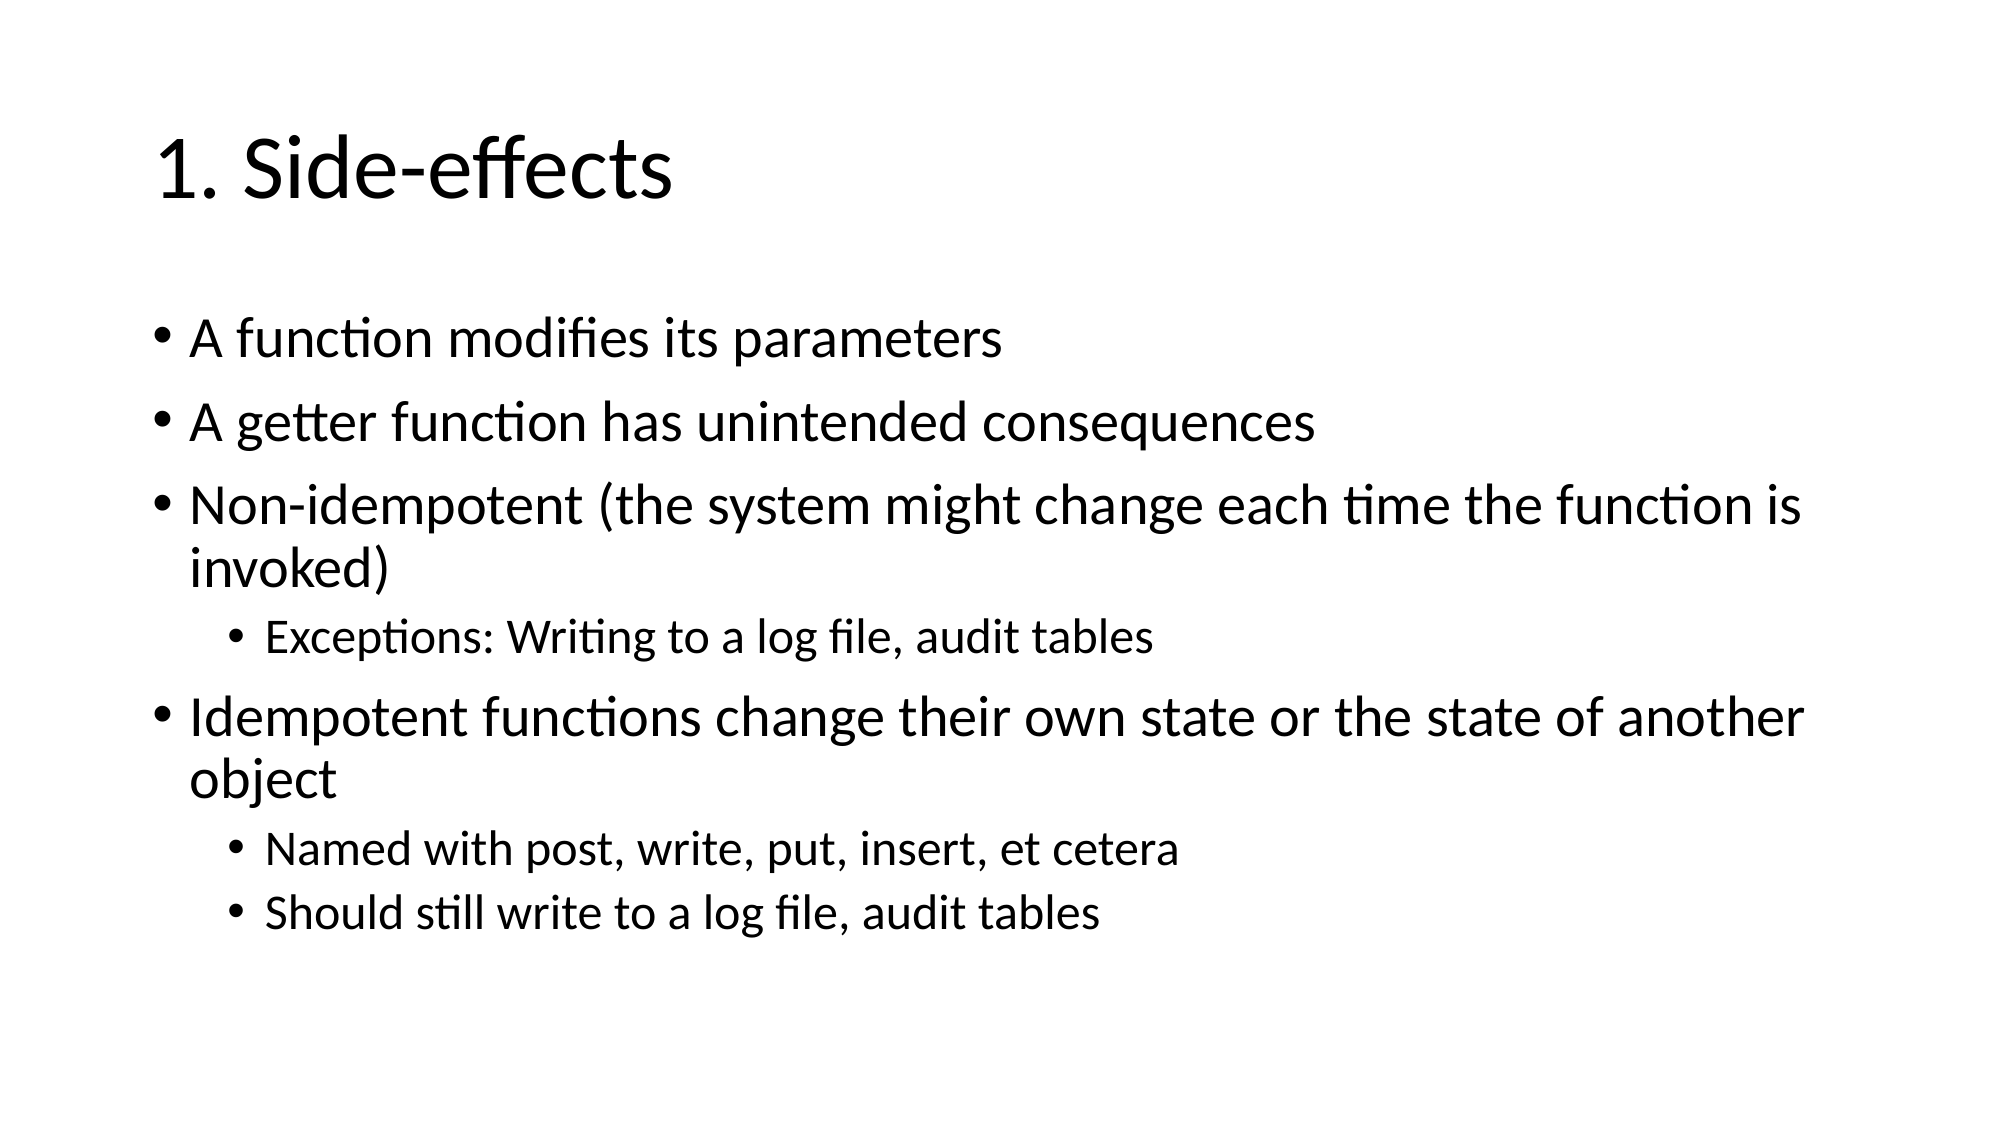

# 1. Side-effects
A function modifies its parameters
A getter function has unintended consequences
Non-idempotent (the system might change each time the function is invoked)
Exceptions: Writing to a log file, audit tables
Idempotent functions change their own state or the state of another object
Named with post, write, put, insert, et cetera
Should still write to a log file, audit tables